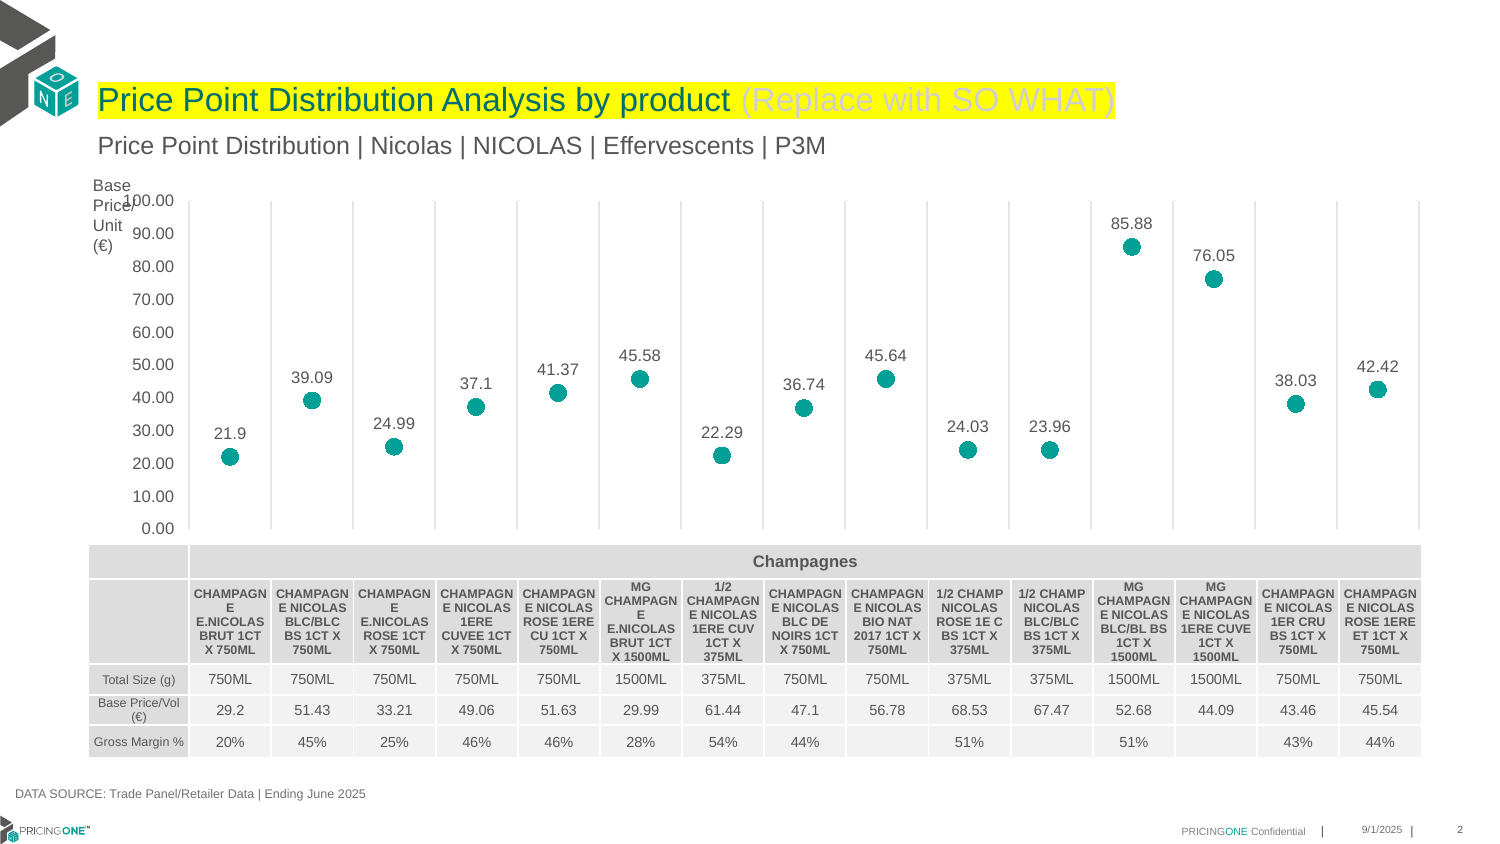

# Price Point Distribution Analysis by product (Replace with SO WHAT)
Price Point Distribution | Nicolas | NICOLAS | Effervescents | P3M
Base Price/Unit (€)

### Chart

| Category | Base Price/Unit |
|---|---|
| CHAMPAGNE E.NICOLAS BRUT 1CT X 750ML | 21.9 |
| CHAMPAGNE NICOLAS BLC/BLC BS 1CT X 750ML | 39.09 |
| CHAMPAGNE E.NICOLAS ROSE 1CT X 750ML | 24.99 |
| CHAMPAGNE NICOLAS 1ERE CUVEE 1CT X 750ML | 37.1 |
| CHAMPAGNE NICOLAS ROSE 1ERE CU 1CT X 750ML | 41.37 |
| MG CHAMPAGNE E.NICOLAS BRUT 1CT X 1500ML | 45.58 |
| 1/2 CHAMPAGNE NICOLAS 1ERE CUV 1CT X 375ML | 22.29 |
| CHAMPAGNE NICOLAS BLC DE NOIRS 1CT X 750ML | 36.74 |
| CHAMPAGNE NICOLAS BIO NAT 2017 1CT X 750ML | 45.64 |
| 1/2 CHAMP NICOLAS ROSE 1E C BS 1CT X 375ML | 24.03 |
| 1/2 CHAMP NICOLAS BLC/BLC BS 1CT X 375ML | 23.96 |
| MG CHAMPAGNE NICOLAS BLC/BL BS 1CT X 1500ML | 85.88 |
| MG CHAMPAGNE NICOLAS 1ERE CUVE 1CT X 1500ML | 76.05 |
| CHAMPAGNE NICOLAS 1ER CRU BS 1CT X 750ML | 38.03 |
| CHAMPAGNE NICOLAS ROSE 1ERE ET 1CT X 750ML | 42.42 |
|  | Champagnes | Champagnes | Champagnes | Champagnes | Champagnes | Champagnes | Champagnes | Champagnes | Champagnes | Champagnes | Champagnes | Champagnes | Champagnes | Champagnes | Champagnes |
| --- | --- | --- | --- | --- | --- | --- | --- | --- | --- | --- | --- | --- | --- | --- | --- |
|  | CHAMPAGNE E.NICOLAS BRUT 1CT X 750ML | CHAMPAGNE NICOLAS BLC/BLC BS 1CT X 750ML | CHAMPAGNE E.NICOLAS ROSE 1CT X 750ML | CHAMPAGNE NICOLAS 1ERE CUVEE 1CT X 750ML | CHAMPAGNE NICOLAS ROSE 1ERE CU 1CT X 750ML | MG CHAMPAGNE E.NICOLAS BRUT 1CT X 1500ML | 1/2 CHAMPAGNE NICOLAS 1ERE CUV 1CT X 375ML | CHAMPAGNE NICOLAS BLC DE NOIRS 1CT X 750ML | CHAMPAGNE NICOLAS BIO NAT 2017 1CT X 750ML | 1/2 CHAMP NICOLAS ROSE 1E C BS 1CT X 375ML | 1/2 CHAMP NICOLAS BLC/BLC BS 1CT X 375ML | MG CHAMPAGNE NICOLAS BLC/BL BS 1CT X 1500ML | MG CHAMPAGNE NICOLAS 1ERE CUVE 1CT X 1500ML | CHAMPAGNE NICOLAS 1ER CRU BS 1CT X 750ML | CHAMPAGNE NICOLAS ROSE 1ERE ET 1CT X 750ML |
| Total Size (g) | 750ML | 750ML | 750ML | 750ML | 750ML | 1500ML | 375ML | 750ML | 750ML | 375ML | 375ML | 1500ML | 1500ML | 750ML | 750ML |
| Base Price/Vol (€) | 29.2 | 51.43 | 33.21 | 49.06 | 51.63 | 29.99 | 61.44 | 47.1 | 56.78 | 68.53 | 67.47 | 52.68 | 44.09 | 43.46 | 45.54 |
| Gross Margin % | 20% | 45% | 25% | 46% | 46% | 28% | 54% | 44% |  | 51% |  | 51% |  | 43% | 44% |
DATA SOURCE: Trade Panel/Retailer Data | Ending June 2025
9/1/2025
2